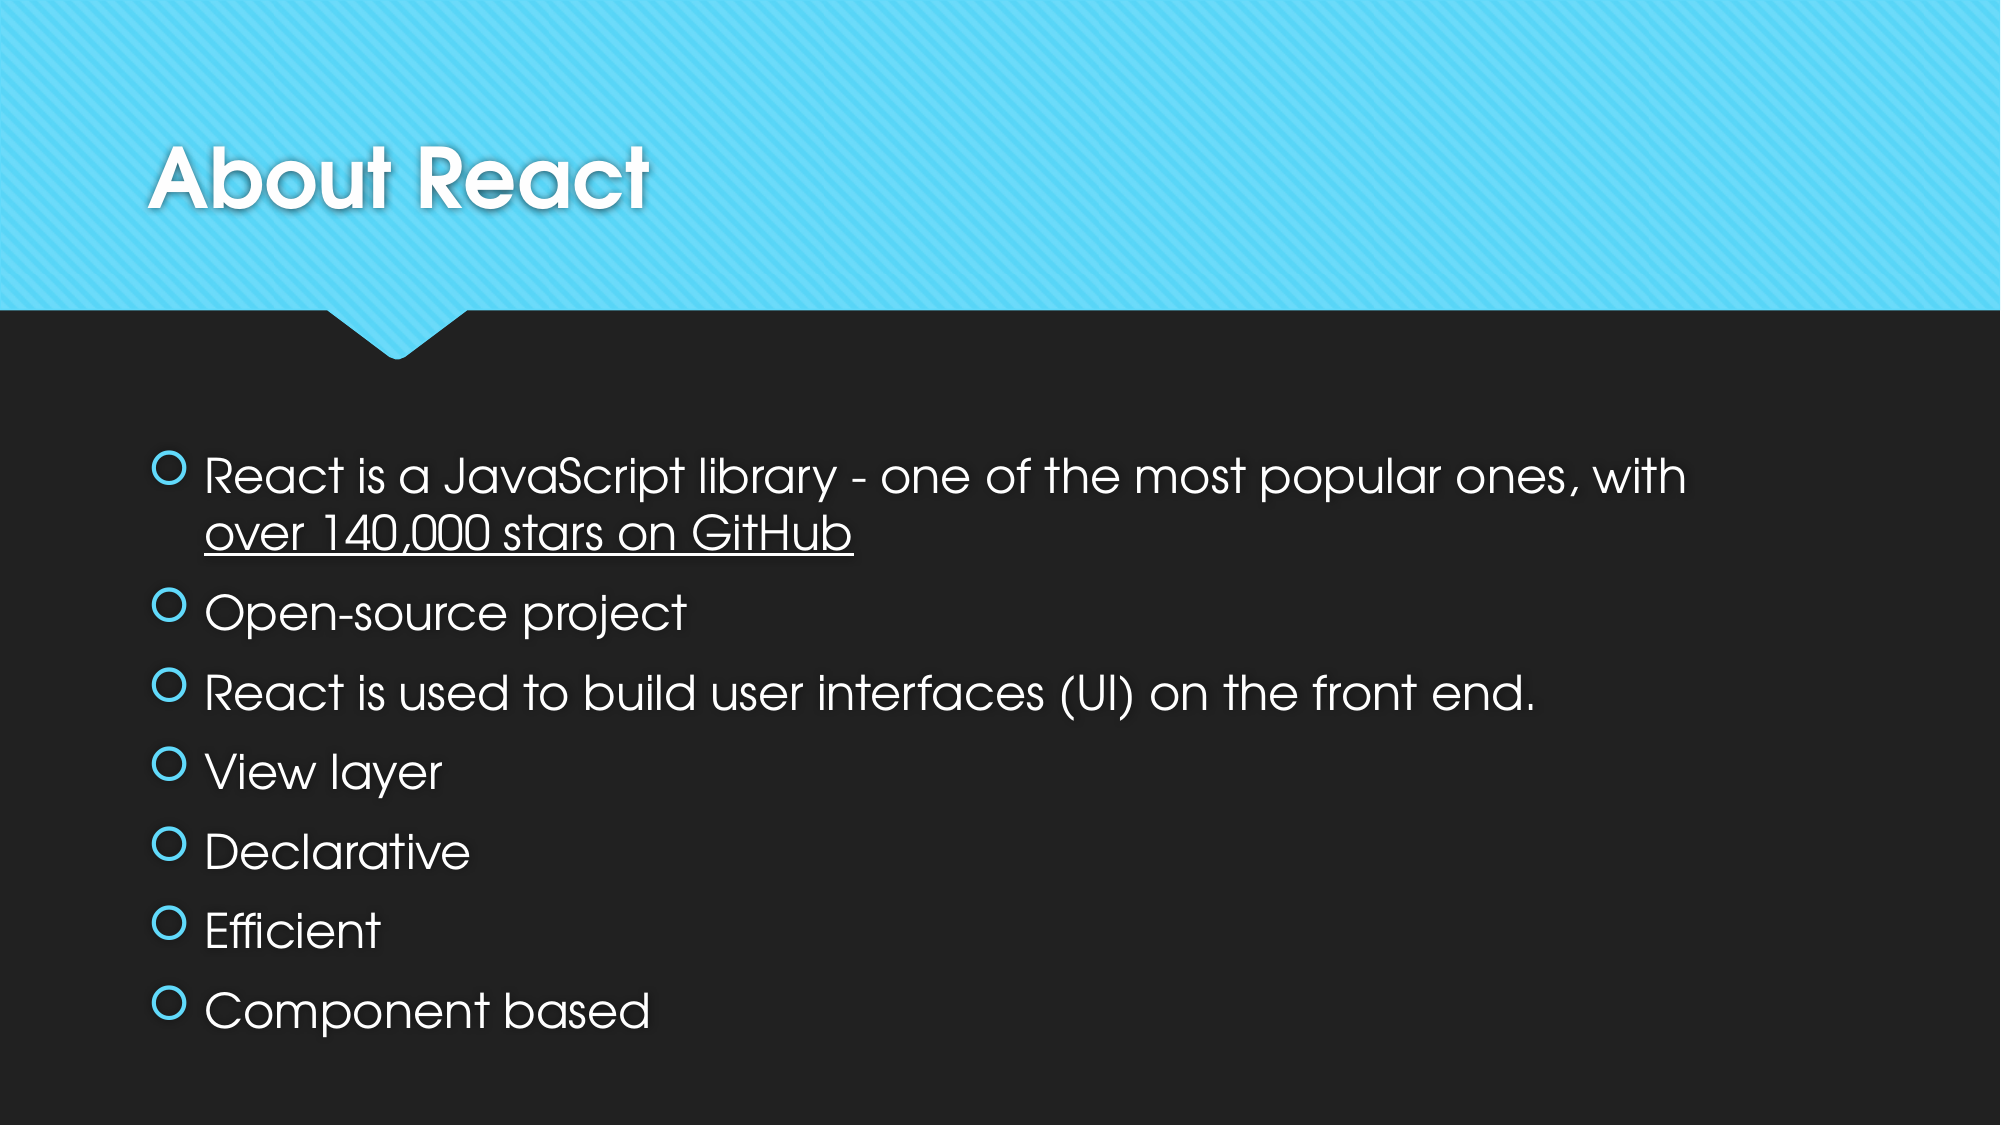

# About React
React is a JavaScript library - one of the most popular ones, with over 140,000 stars on GitHub
Open-source project
React is used to build user interfaces (UI) on the front end.
View layer
Declarative
Efficient
Component based